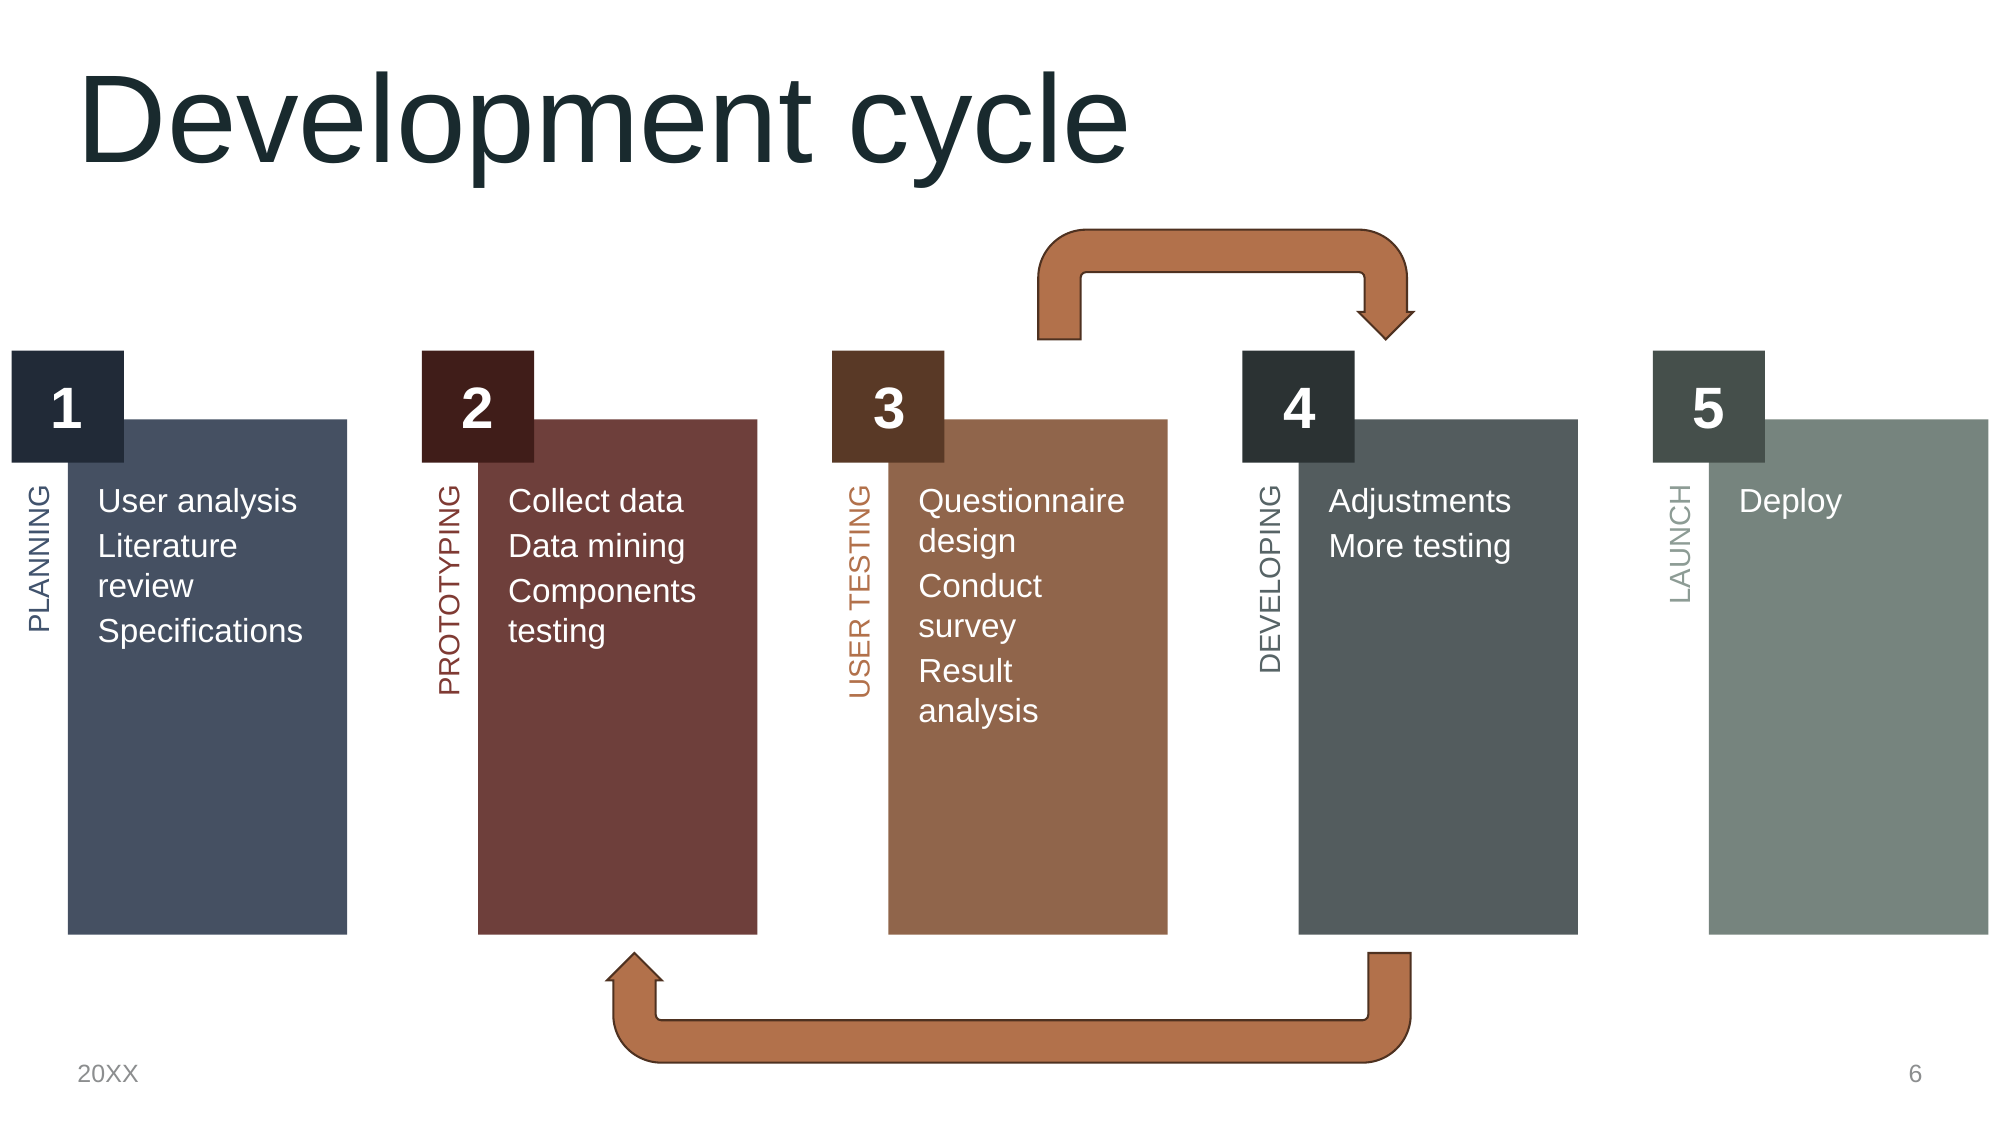

# Development cycle

PLANNING
User analysis
Literature review
Specifications
PROTOTYPING
Collect data
Data mining
Components testing
USER TESTING
Questionnaire design
Conduct survey
Result analysis
DEVELOPING
Adjustments
More testing
LAUNCH
Deploy
1
2
3
4
5

20XX
6